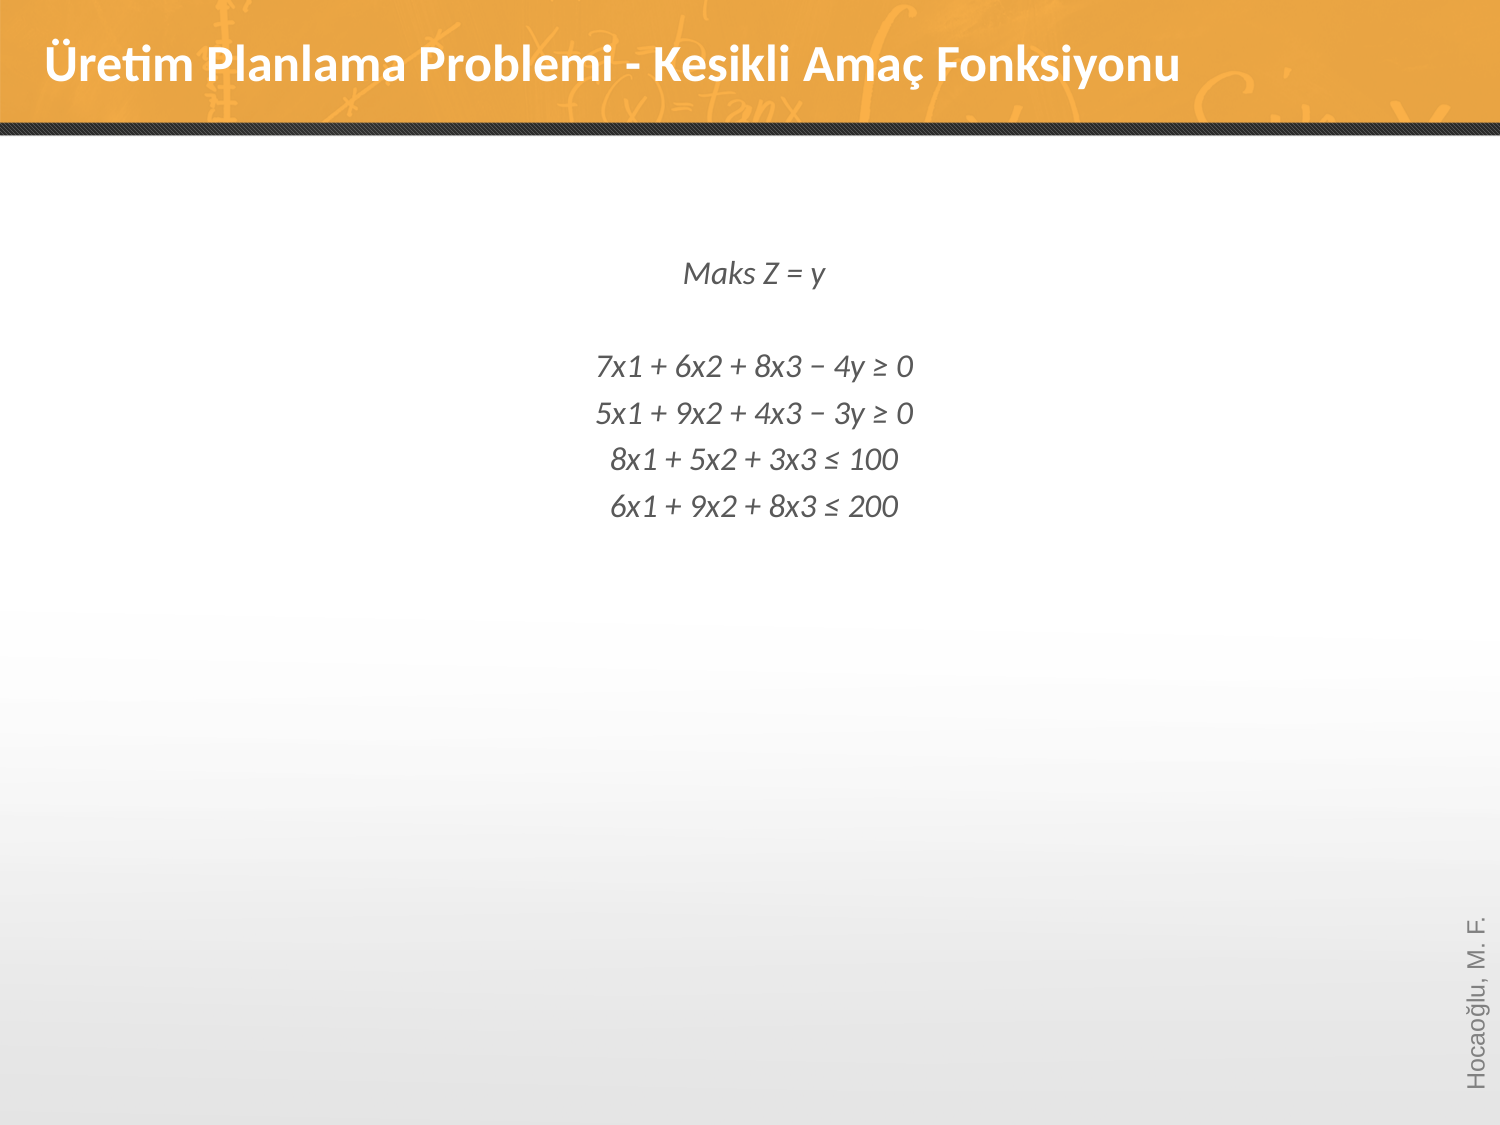

# Üretim Planlama Problemi - Kesikli Amaç Fonksiyonu
Maks Z = y

7x1 + 6x2 + 8x3 − 4y ≥ 0
5x1 + 9x2 + 4x3 − 3y ≥ 0
8x1 + 5x2 + 3x3 ≤ 100
6x1 + 9x2 + 8x3 ≤ 200